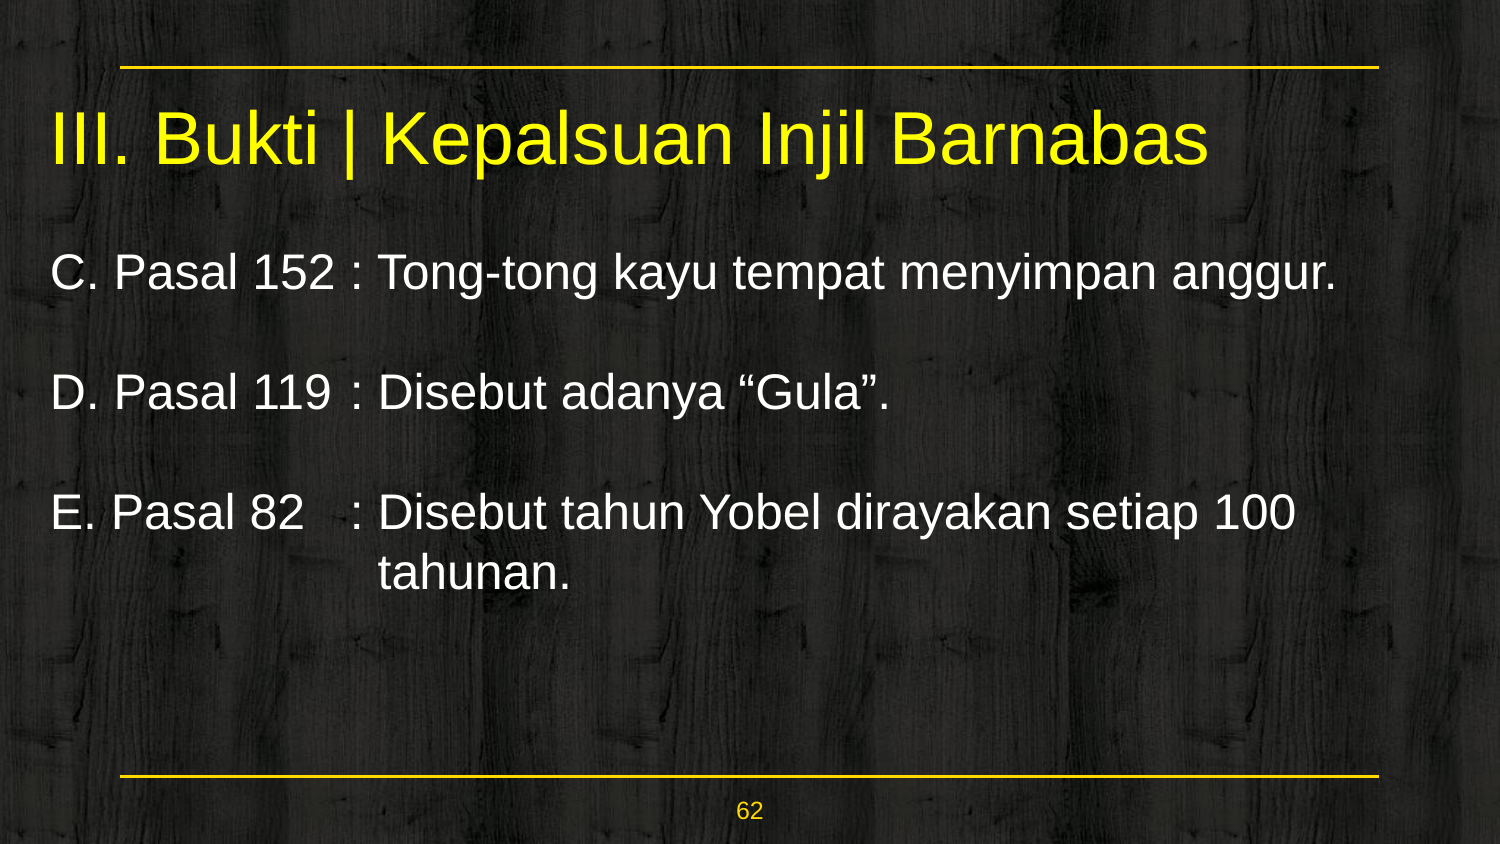

III. Bukti | Kepalsuan Injil Barnabas

C. Pasal 152	: Tong-tong kayu tempat menyimpan anggur.

D. Pasal 119	: Disebut adanya “Gula”.

E. Pasal 82	: Disebut tahun Yobel dirayakan setiap 100 			  tahunan.
62